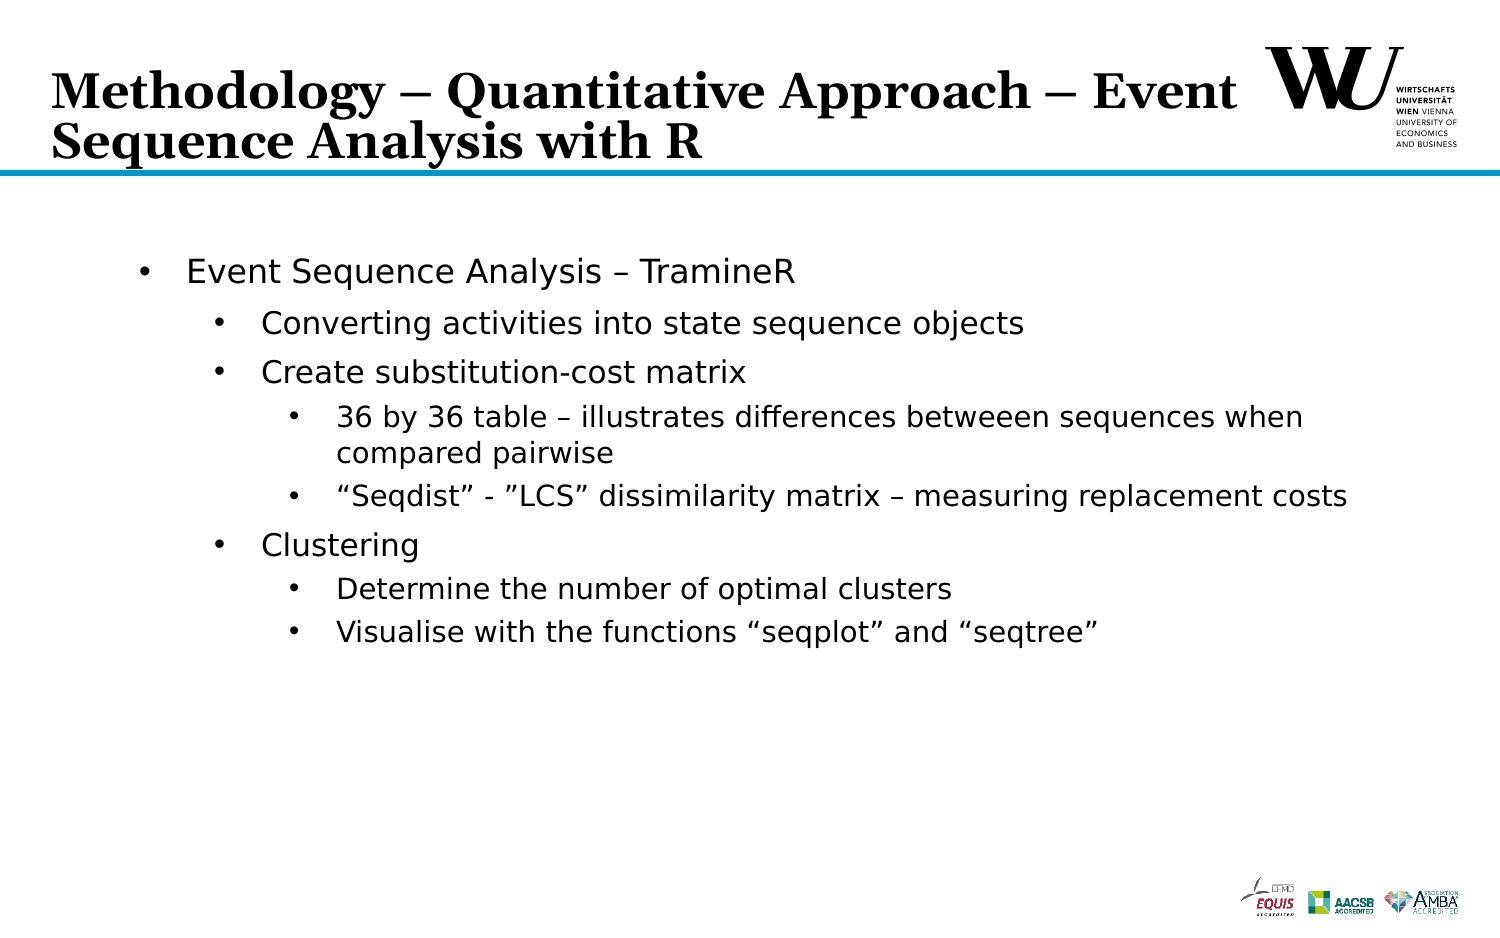

# Methodology – Quantitative Approach – Event Sequence Analysis with R
Event Sequence Analysis – TramineR
Converting activities into state sequence objects
Create substitution-cost matrix
36 by 36 table – illustrates differences betweeen sequences when compared pairwise
“Seqdist” - ”LCS” dissimilarity matrix – measuring replacement costs
Clustering
Determine the number of optimal clusters
Visualise with the functions “seqplot” and “seqtree”